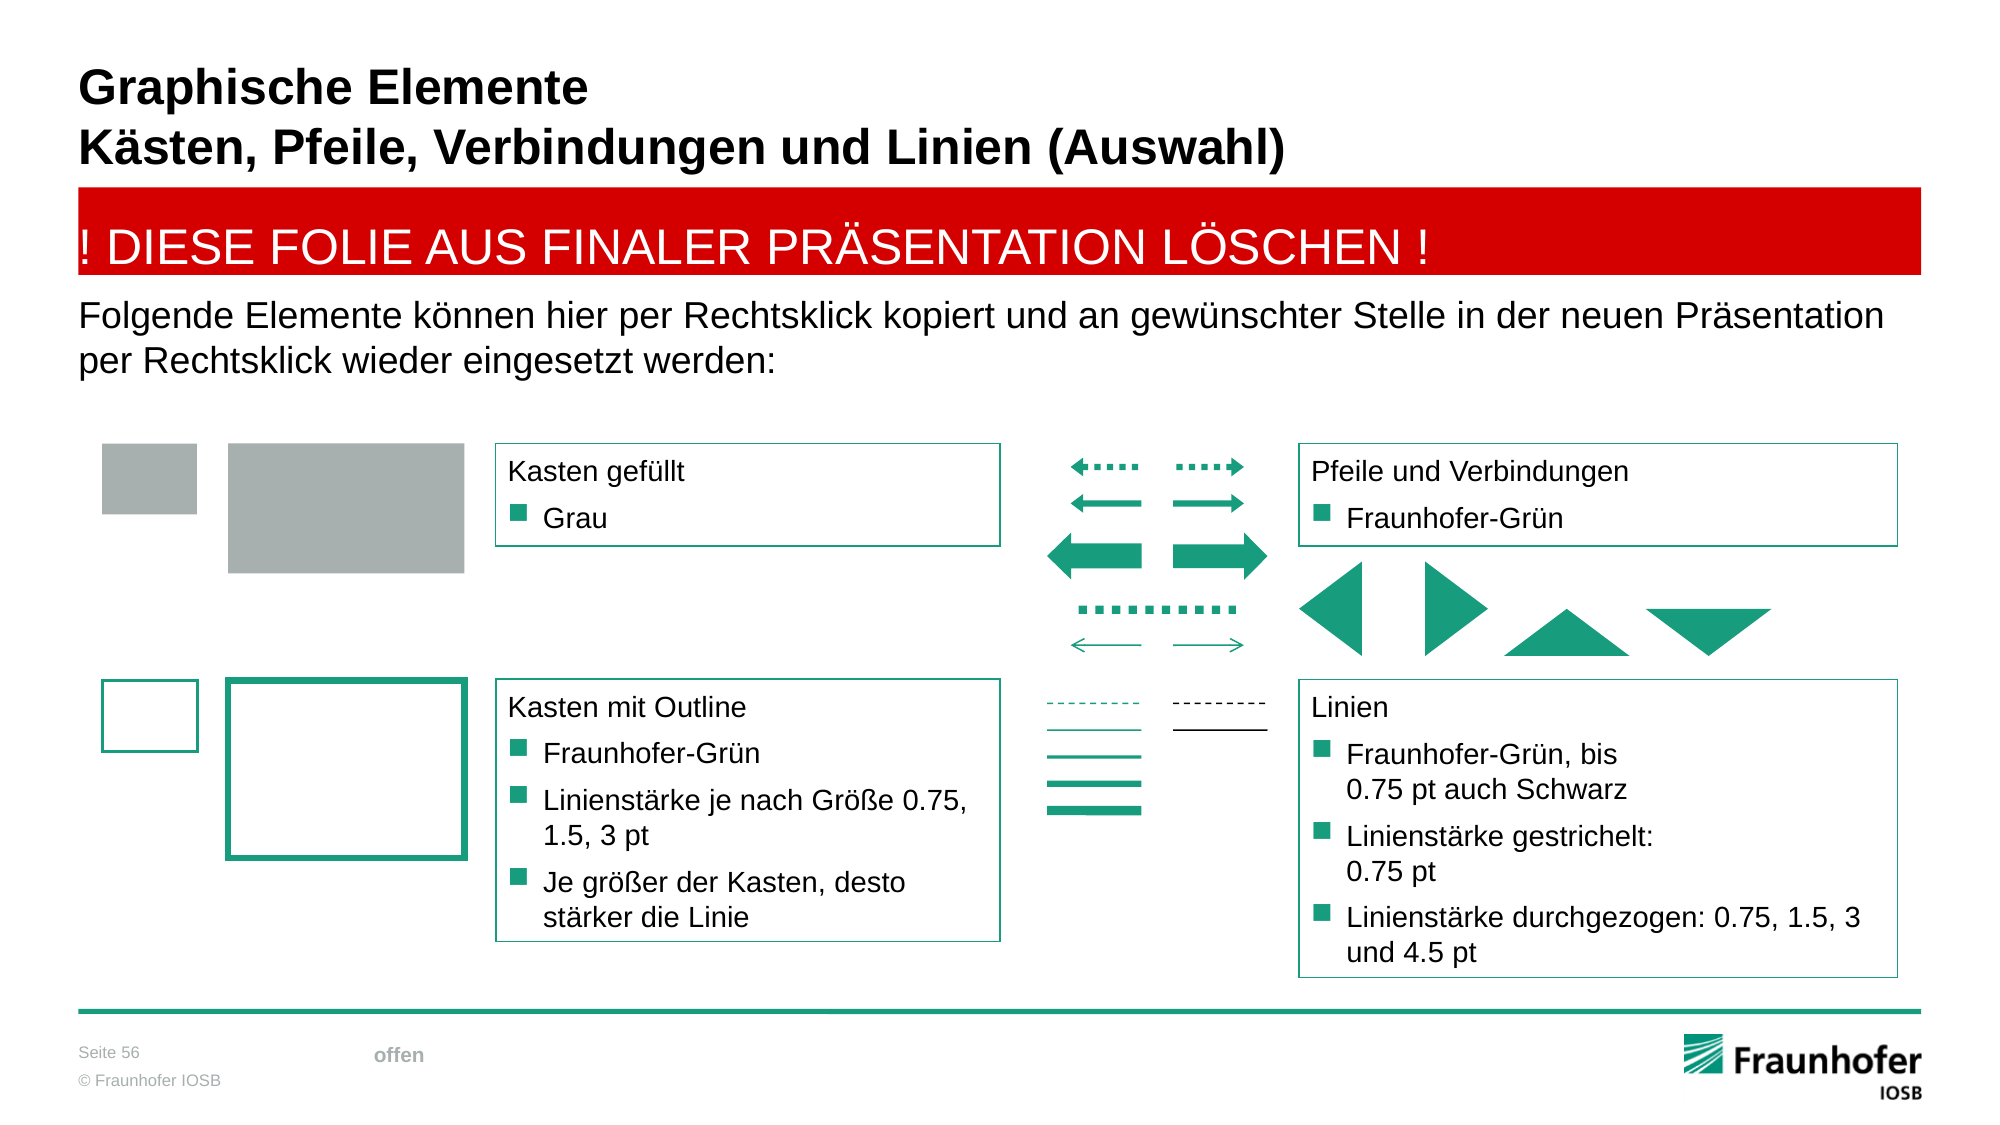

# Graphische Elemente Kästen, Pfeile, Verbindungen und Linien (Auswahl)
! DIESE FOLIE AUS FINALER PRÄSENTATION LÖSCHEN !
Folgende Elemente können hier per Rechtsklick kopiert und an gewünschter Stelle in der neuen Präsentation per Rechtsklick wieder eingesetzt werden:

Kasten gefüllt
Grau
Pfeile und Verbindungen
Fraunhofer-Grün

Kasten mit Outline
Fraunhofer-Grün
Linienstärke je nach Größe 0.75, 1.5, 3 pt
Je größer der Kasten, desto stärker die Linie
Linien
Fraunhofer-Grün, bis
0.75 pt auch Schwarz
Linienstärke gestrichelt:
0.75 pt
Linienstärke durchgezogen: 0.75, 1.5, 3 und 4.5 pt

Seite 56
offen